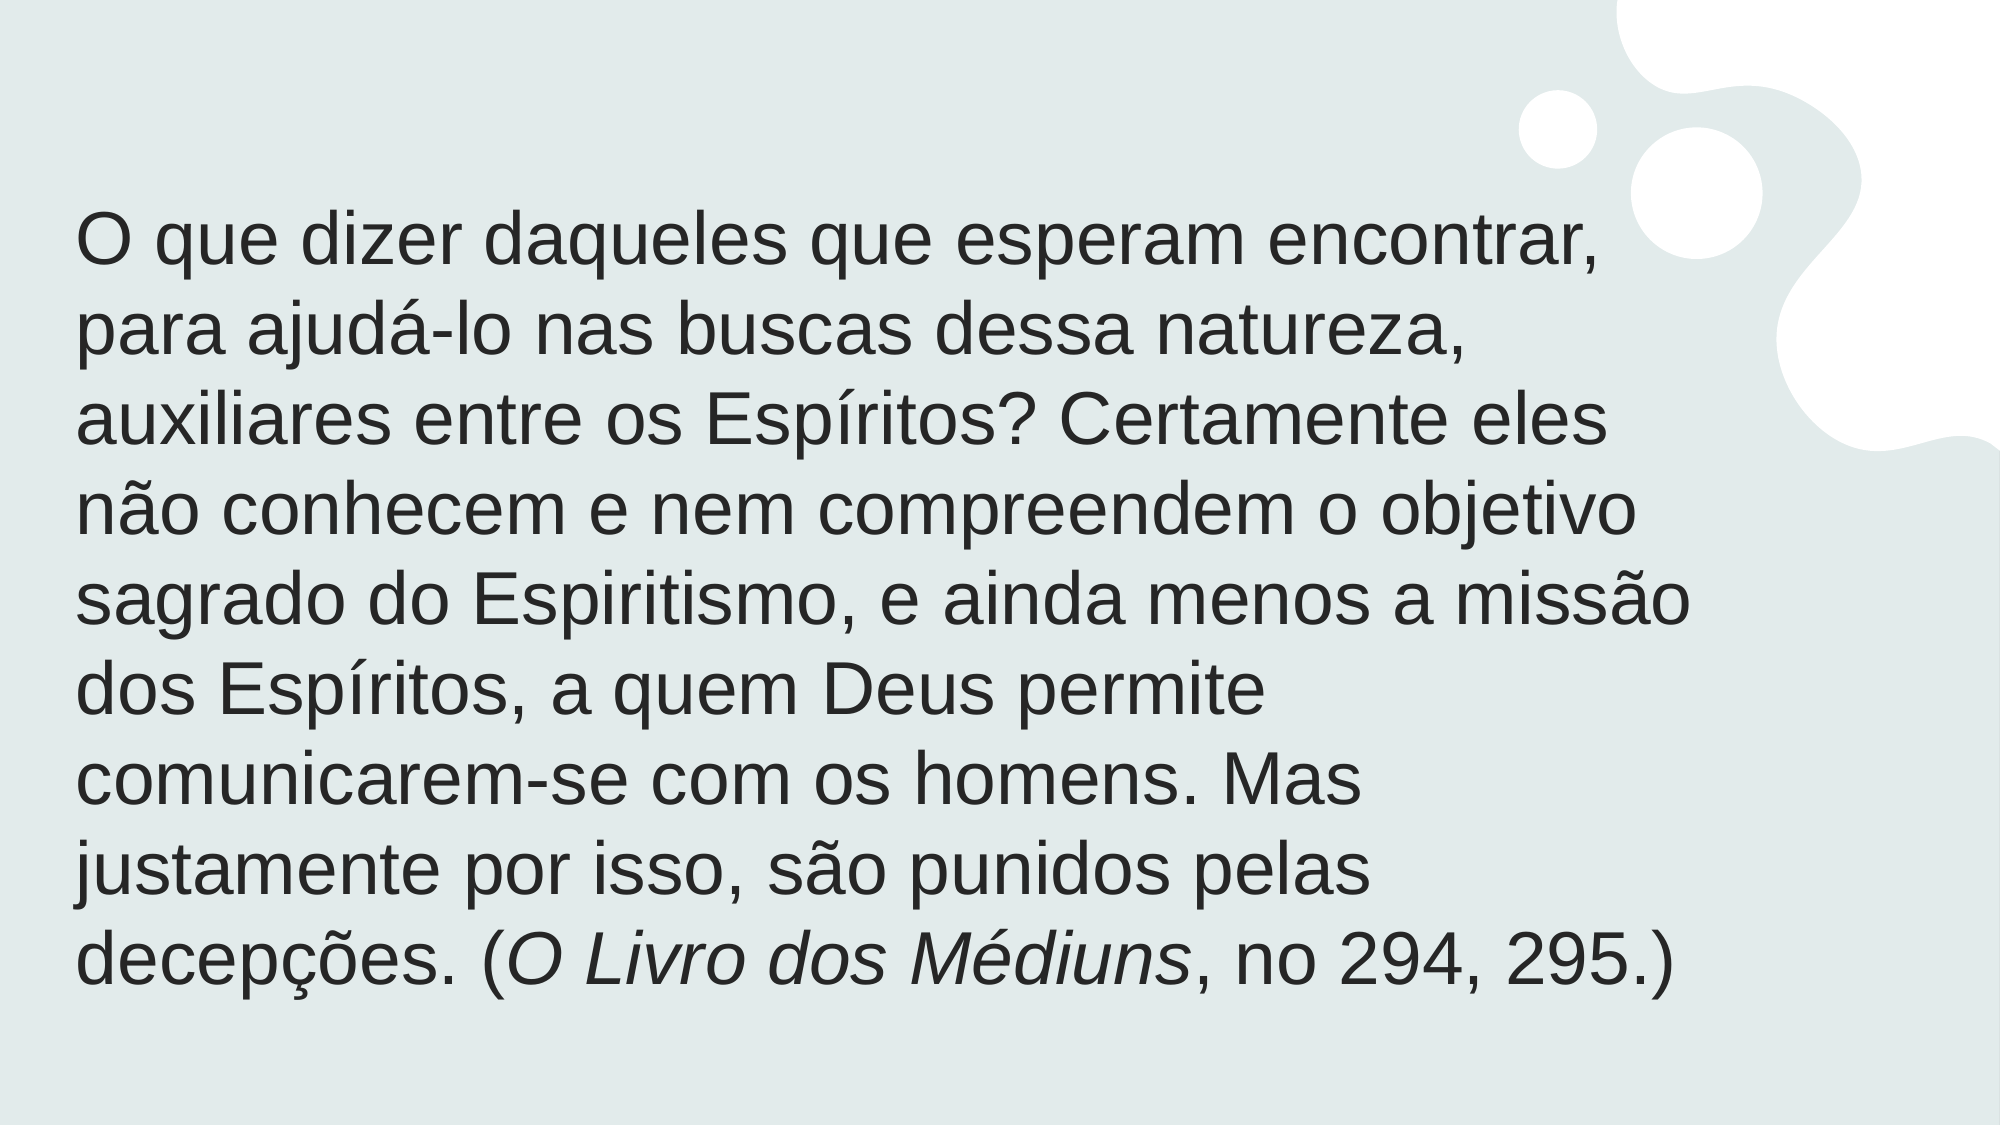

# O que dizer daqueles que esperam encontrar, para ajudá-lo nas buscas dessa natureza, auxiliares entre os Espíritos? Certamente eles não conhecem e nem compreendem o objetivo sagrado do Espiritismo, e ainda menos a missão dos Espíritos, a quem Deus permite comunicarem-se com os homens. Mas justamente por isso, são punidos pelas decepções. (O Livro dos Médiuns, no 294, 295.)